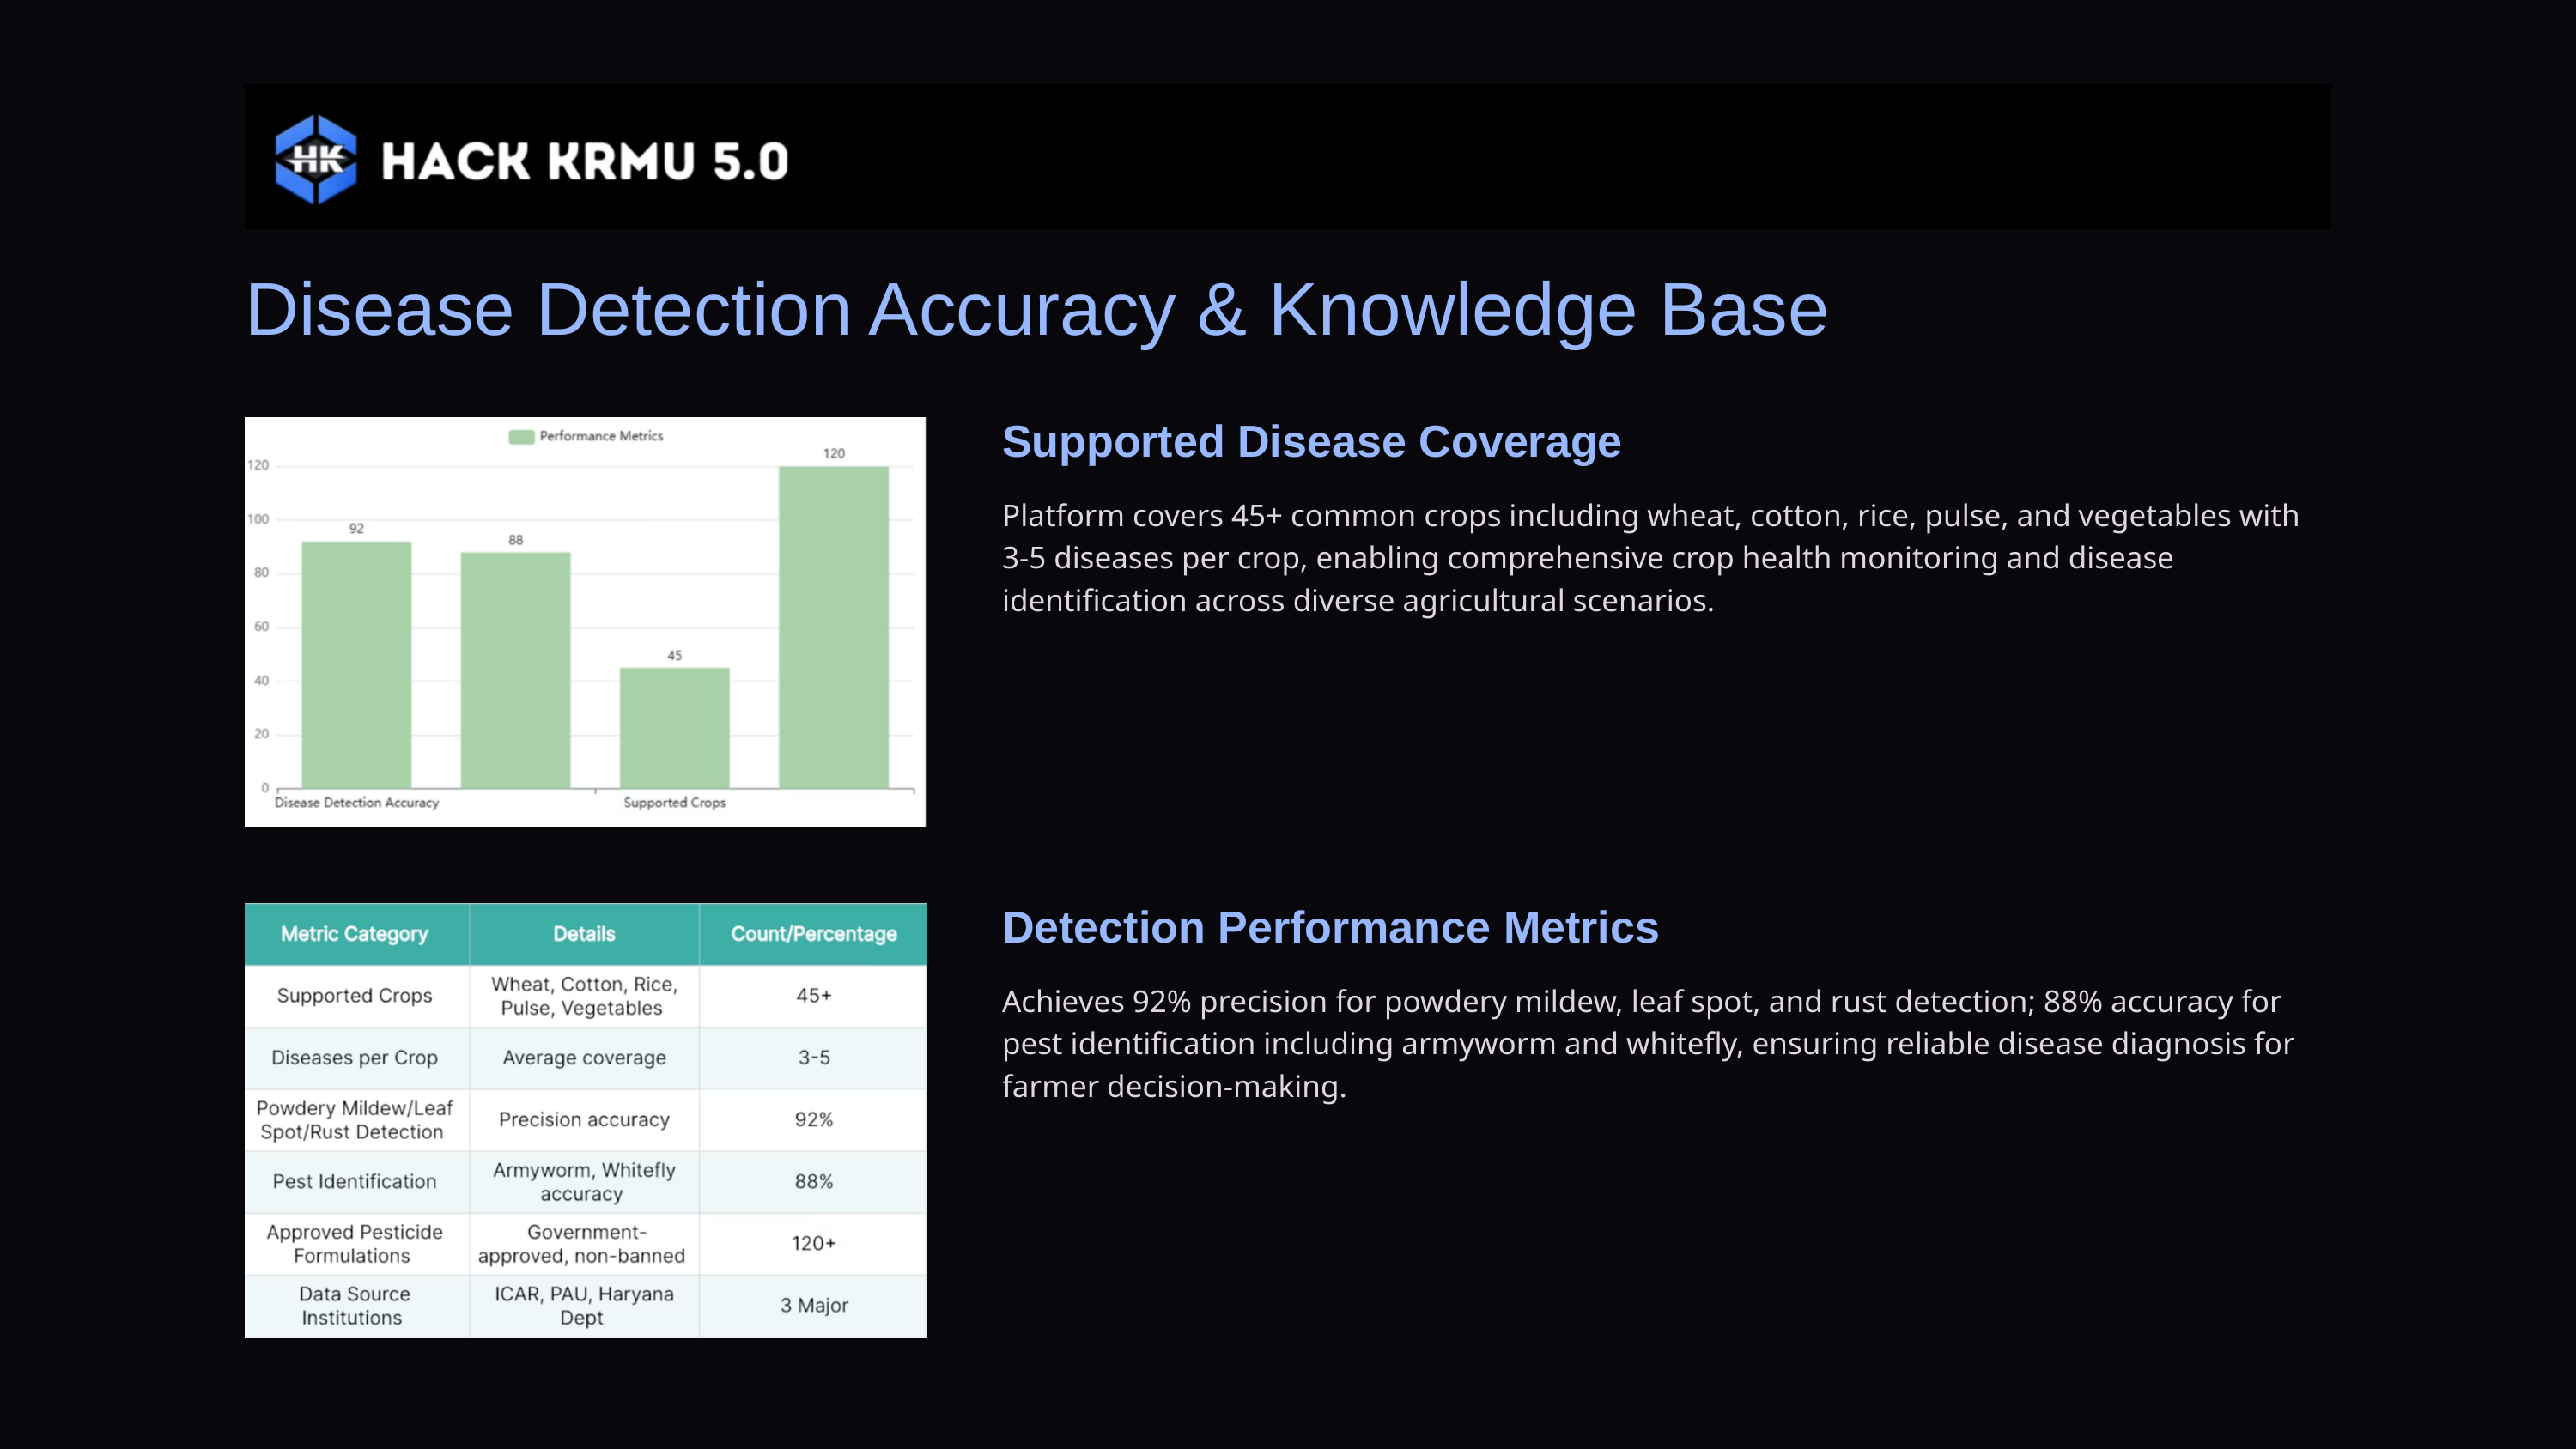

Disease Detection Accuracy & Knowledge Base
Supported Disease Coverage

Platform covers 45+ common crops including wheat, cotton, rice, pulse, and vegetables with 3-5 diseases per crop, enabling comprehensive crop health monitoring and disease identification across diverse agricultural scenarios.
Detection Performance Metrics

Achieves 92% precision for powdery mildew, leaf spot, and rust detection; 88% accuracy for pest identification including armyworm and whitefly, ensuring reliable disease diagnosis for farmer decision-making.